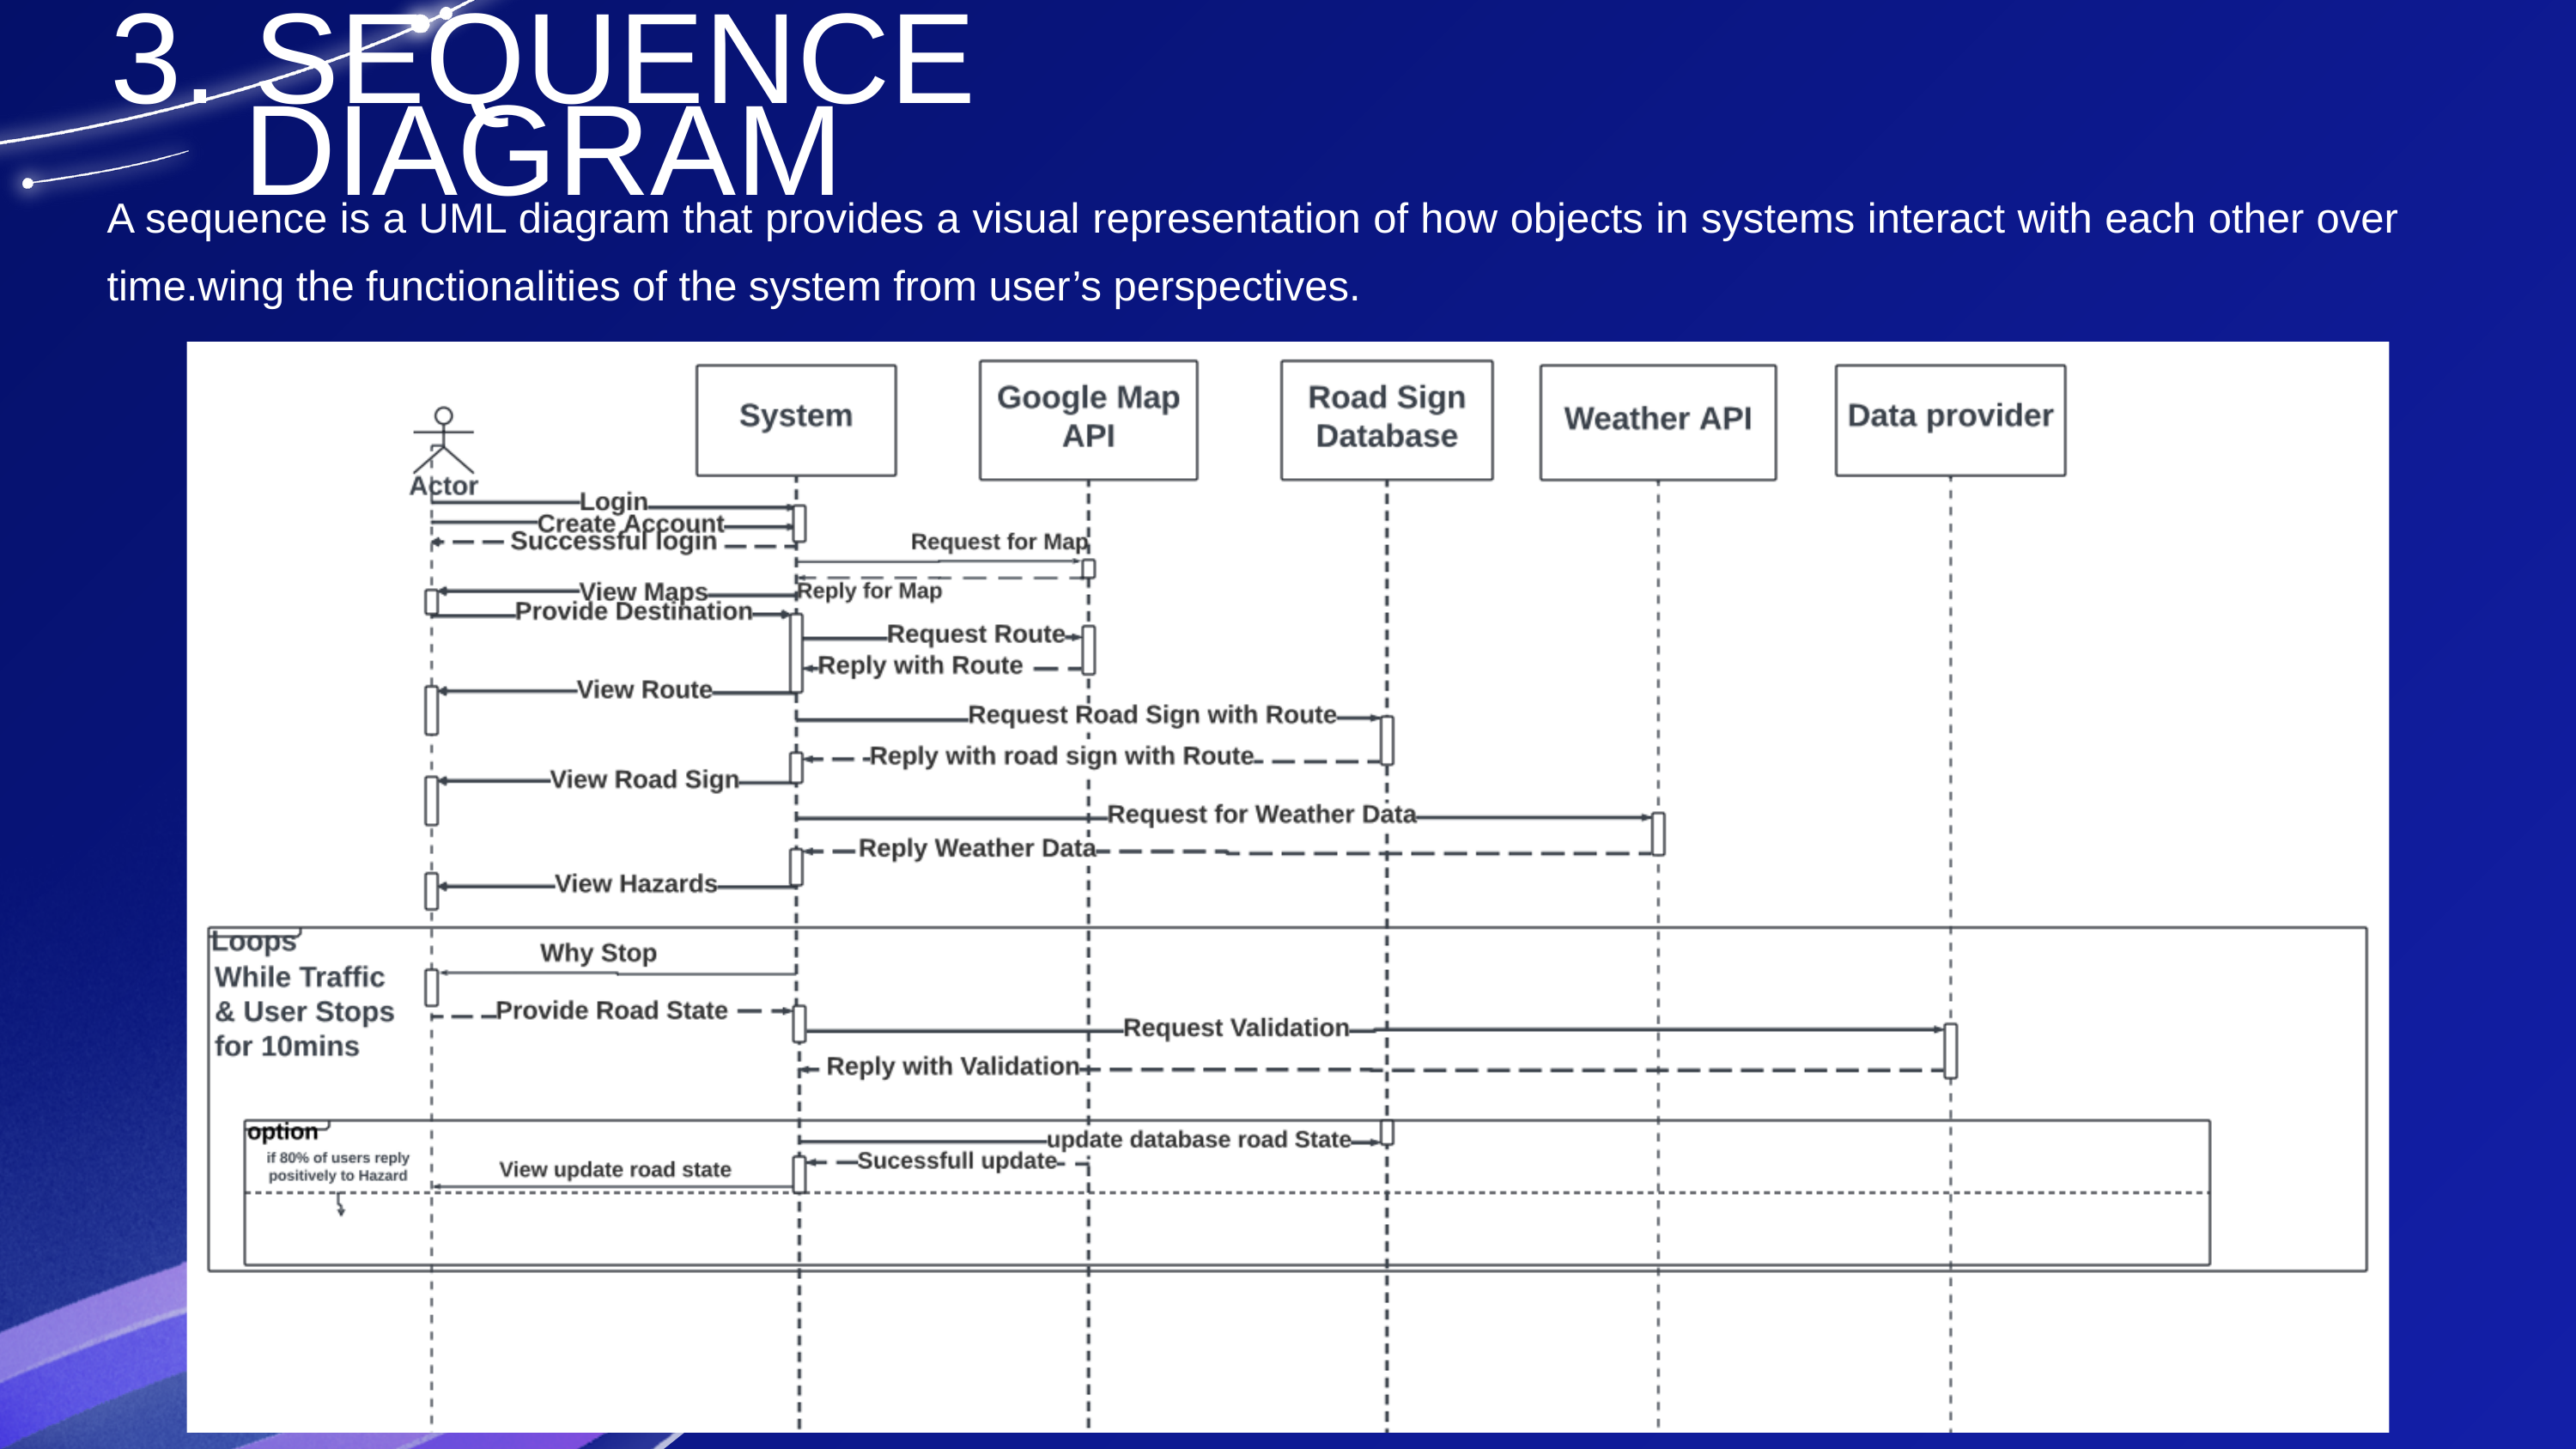

3. SEQUENCE DIAGRAM
A sequence is a UML diagram that provides a visual representation of how objects in systems interact with each other over time.wing the functionalities of the system from user’s perspectives.